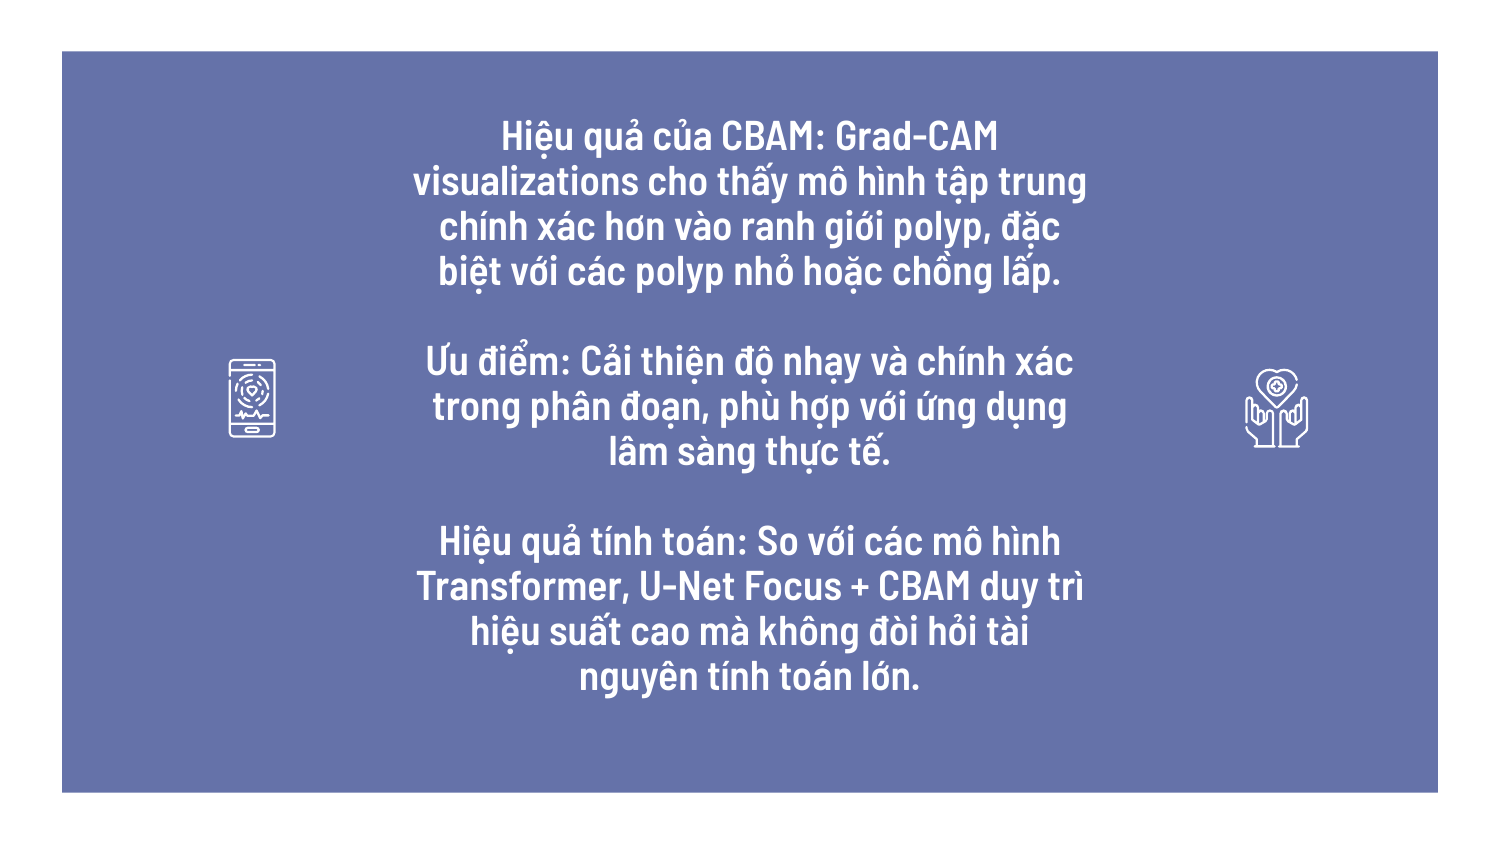

# Hiệu quả của CBAM: Grad-CAM visualizations cho thấy mô hình tập trung chính xác hơn vào ranh giới polyp, đặc biệt với các polyp nhỏ hoặc chồng lấp. Ưu điểm: Cải thiện độ nhạy và chính xác trong phân đoạn, phù hợp với ứng dụng lâm sàng thực tế. Hiệu quả tính toán: So với các mô hình Transformer, U-Net Focus + CBAM duy trì hiệu suất cao mà không đòi hỏi tài nguyên tính toán lớn.